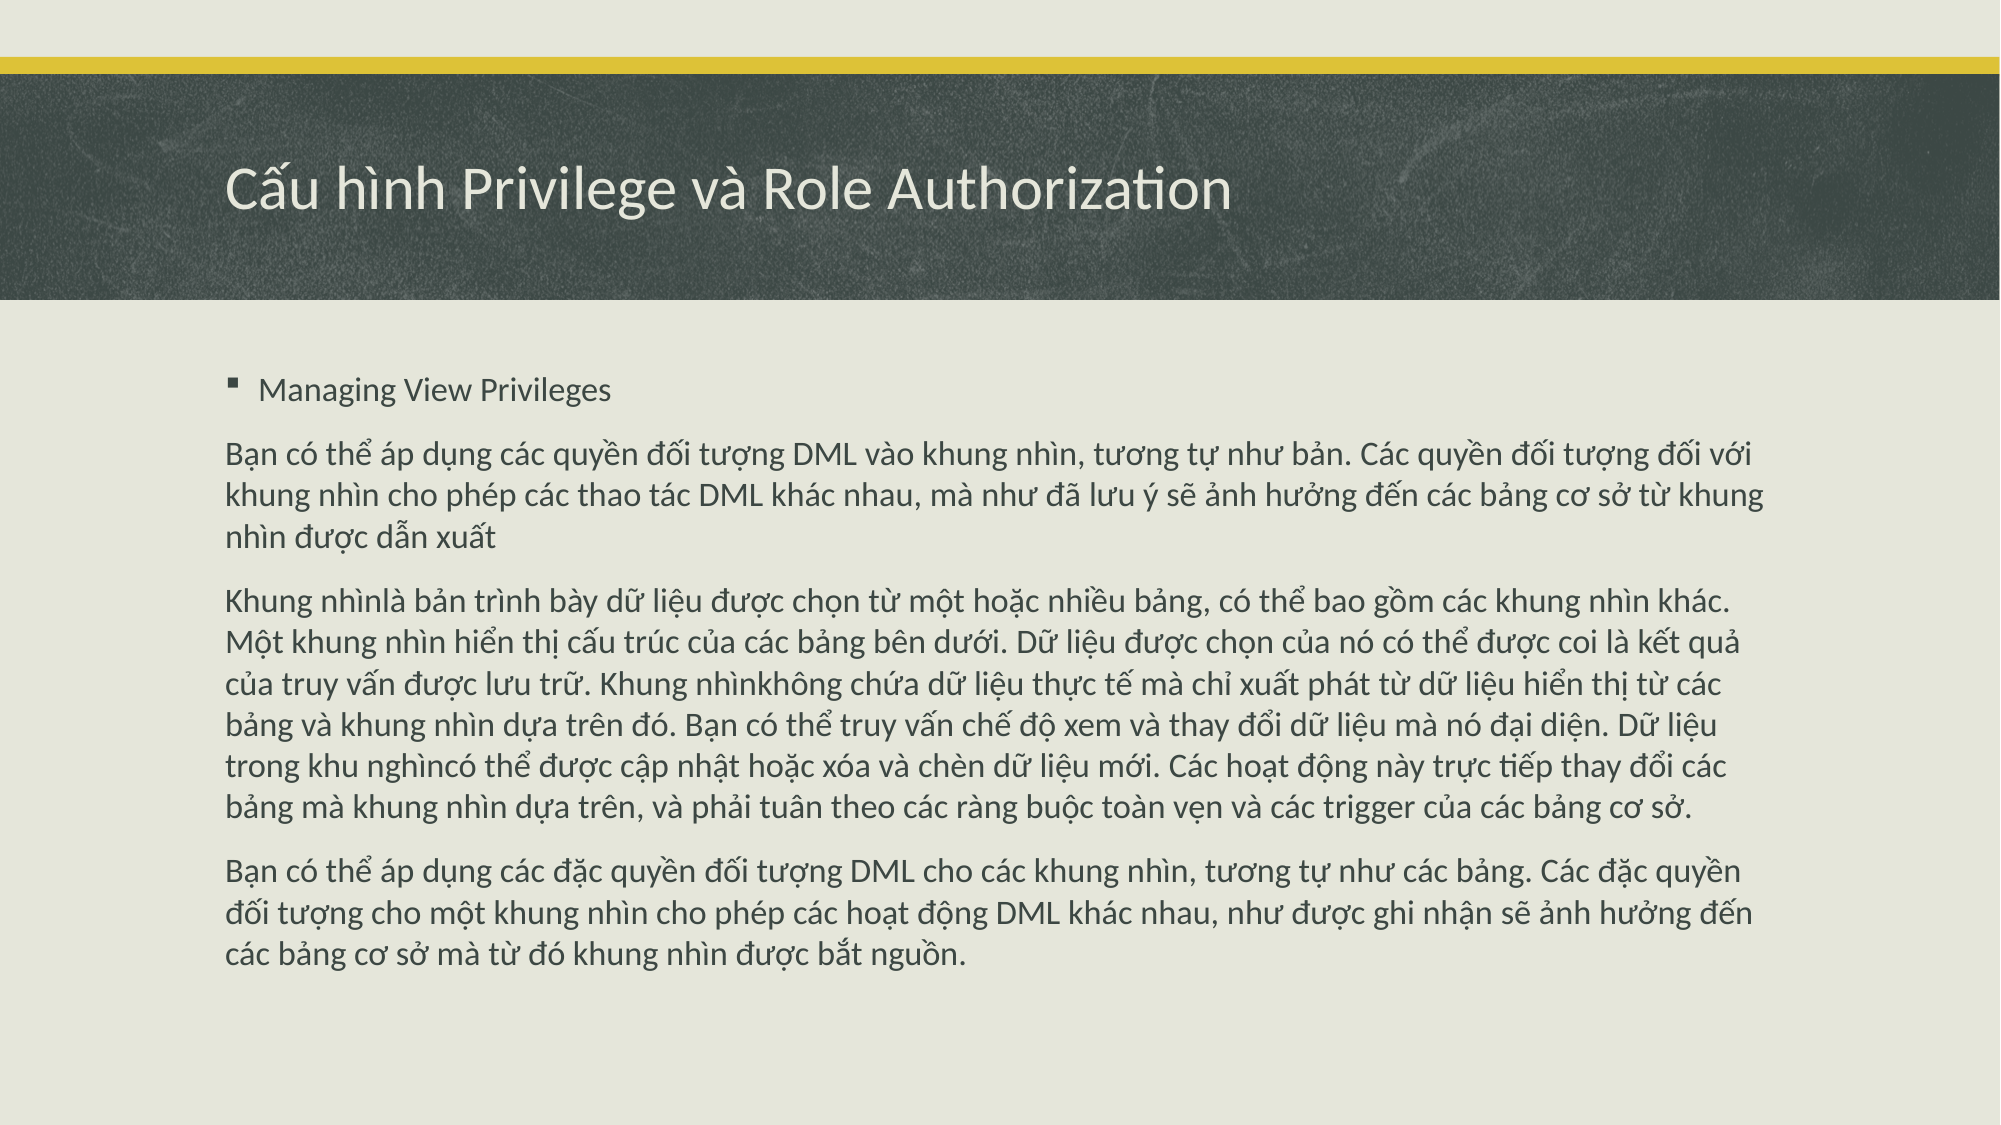

# Cấu hình Privilege và Role Authorization
Managing View Privileges
Bạn có thể áp dụng các quyền đối tượng DML vào khung nhìn, tương tự như bản. Các quyền đối tượng đối với khung nhìn cho phép các thao tác DML khác nhau, mà như đã lưu ý sẽ ảnh hưởng đến các bảng cơ sở từ khung nhìn được dẫn xuất
Khung nhìnlà bản trình bày dữ liệu được chọn từ một hoặc nhiều bảng, có thể bao gồm các khung nhìn khác. Một khung nhìn hiển thị cấu trúc của các bảng bên dưới. Dữ liệu được chọn của nó có thể được coi là kết quả của truy vấn được lưu trữ. Khung nhìnkhông chứa dữ liệu thực tế mà chỉ xuất phát từ dữ liệu hiển thị từ các bảng và khung nhìn dựa trên đó. Bạn có thể truy vấn chế độ xem và thay đổi dữ liệu mà nó đại diện. Dữ liệu trong khu nghìncó thể được cập nhật hoặc xóa và chèn dữ liệu mới. Các hoạt động này trực tiếp thay đổi các bảng mà khung nhìn dựa trên, và phải tuân theo các ràng buộc toàn vẹn và các trigger của các bảng cơ sở.
Bạn có thể áp dụng các đặc quyền đối tượng DML cho các khung nhìn, tương tự như các bảng. Các đặc quyền đối tượng cho một khung nhìn cho phép các hoạt động DML khác nhau, như được ghi nhận sẽ ảnh hưởng đến các bảng cơ sở mà từ đó khung nhìn được bắt nguồn.